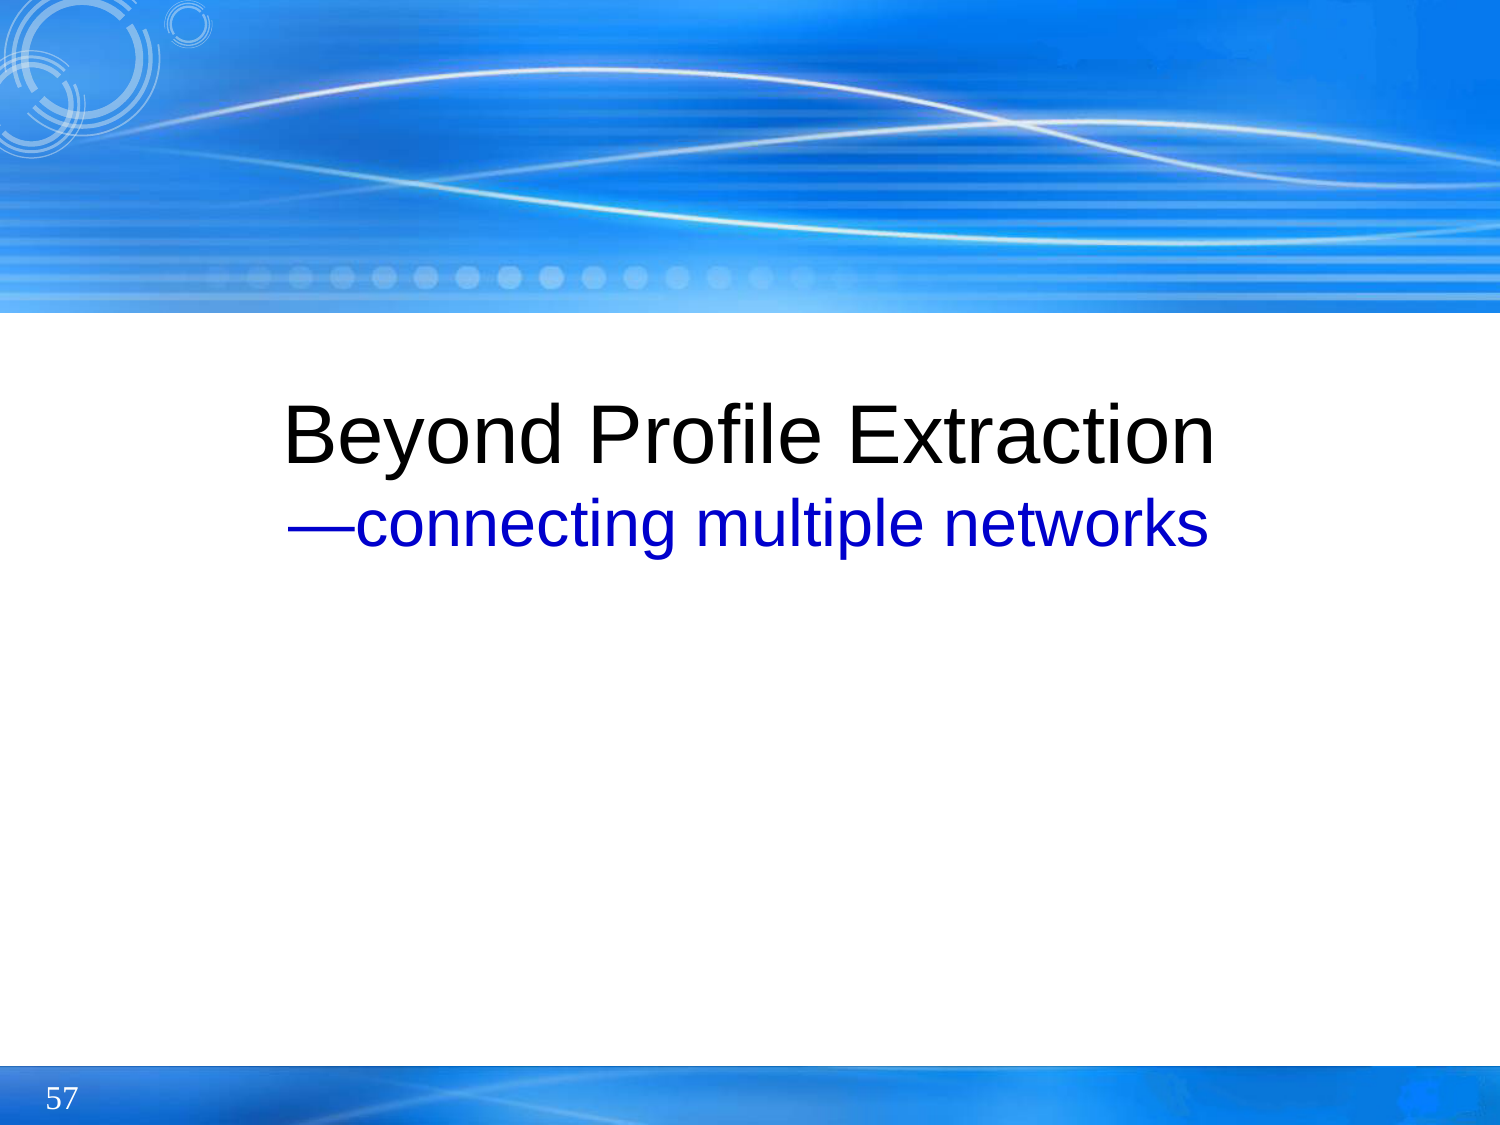

# Beyond Profile Extraction —connecting multiple networks